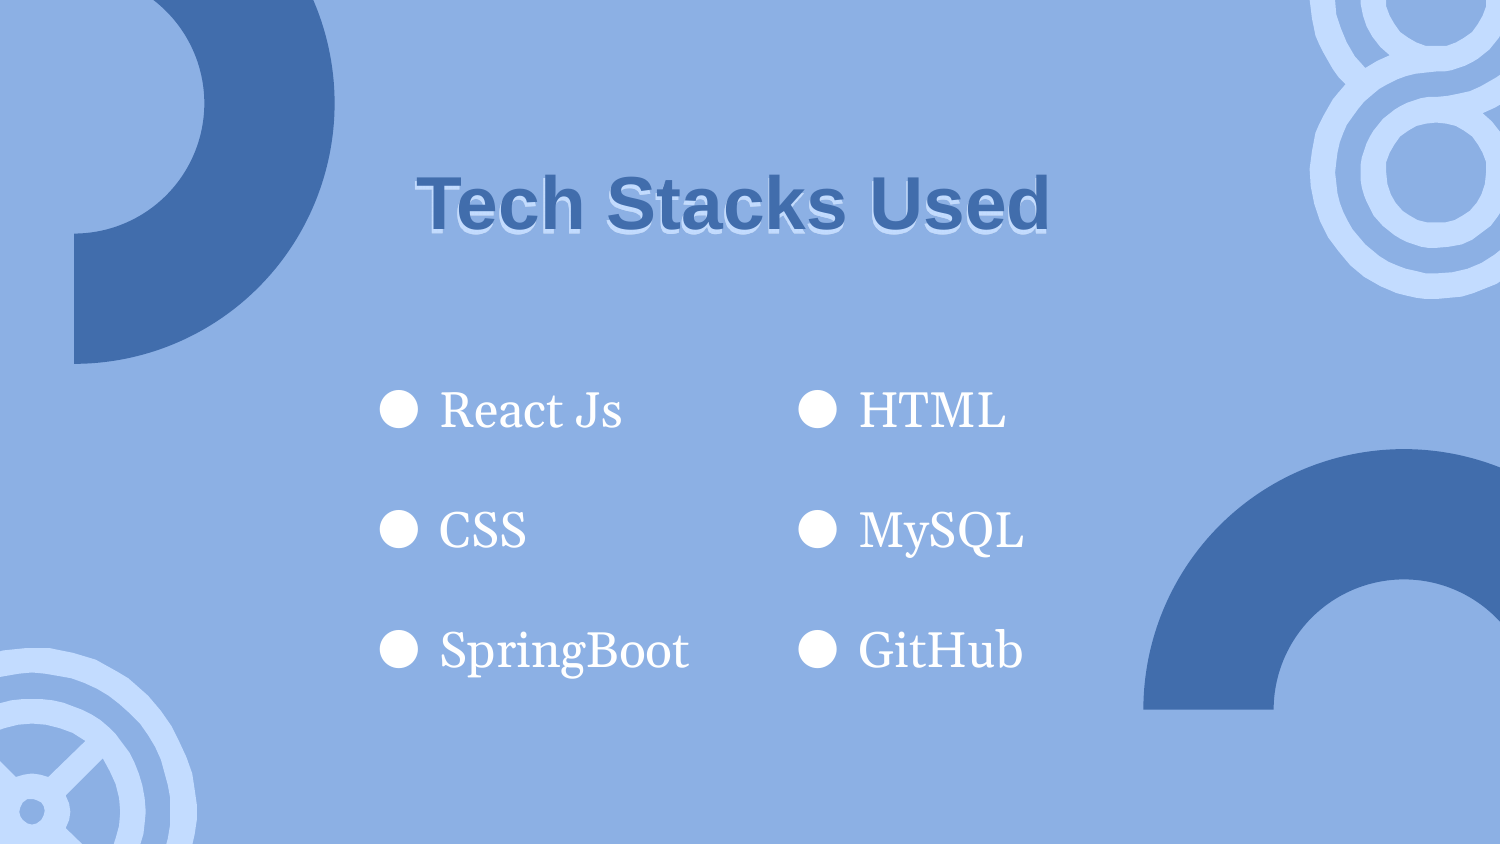

# Tech Stacks Used
React Js
CSS
SpringBoot

HTML
MySQL
GitHub